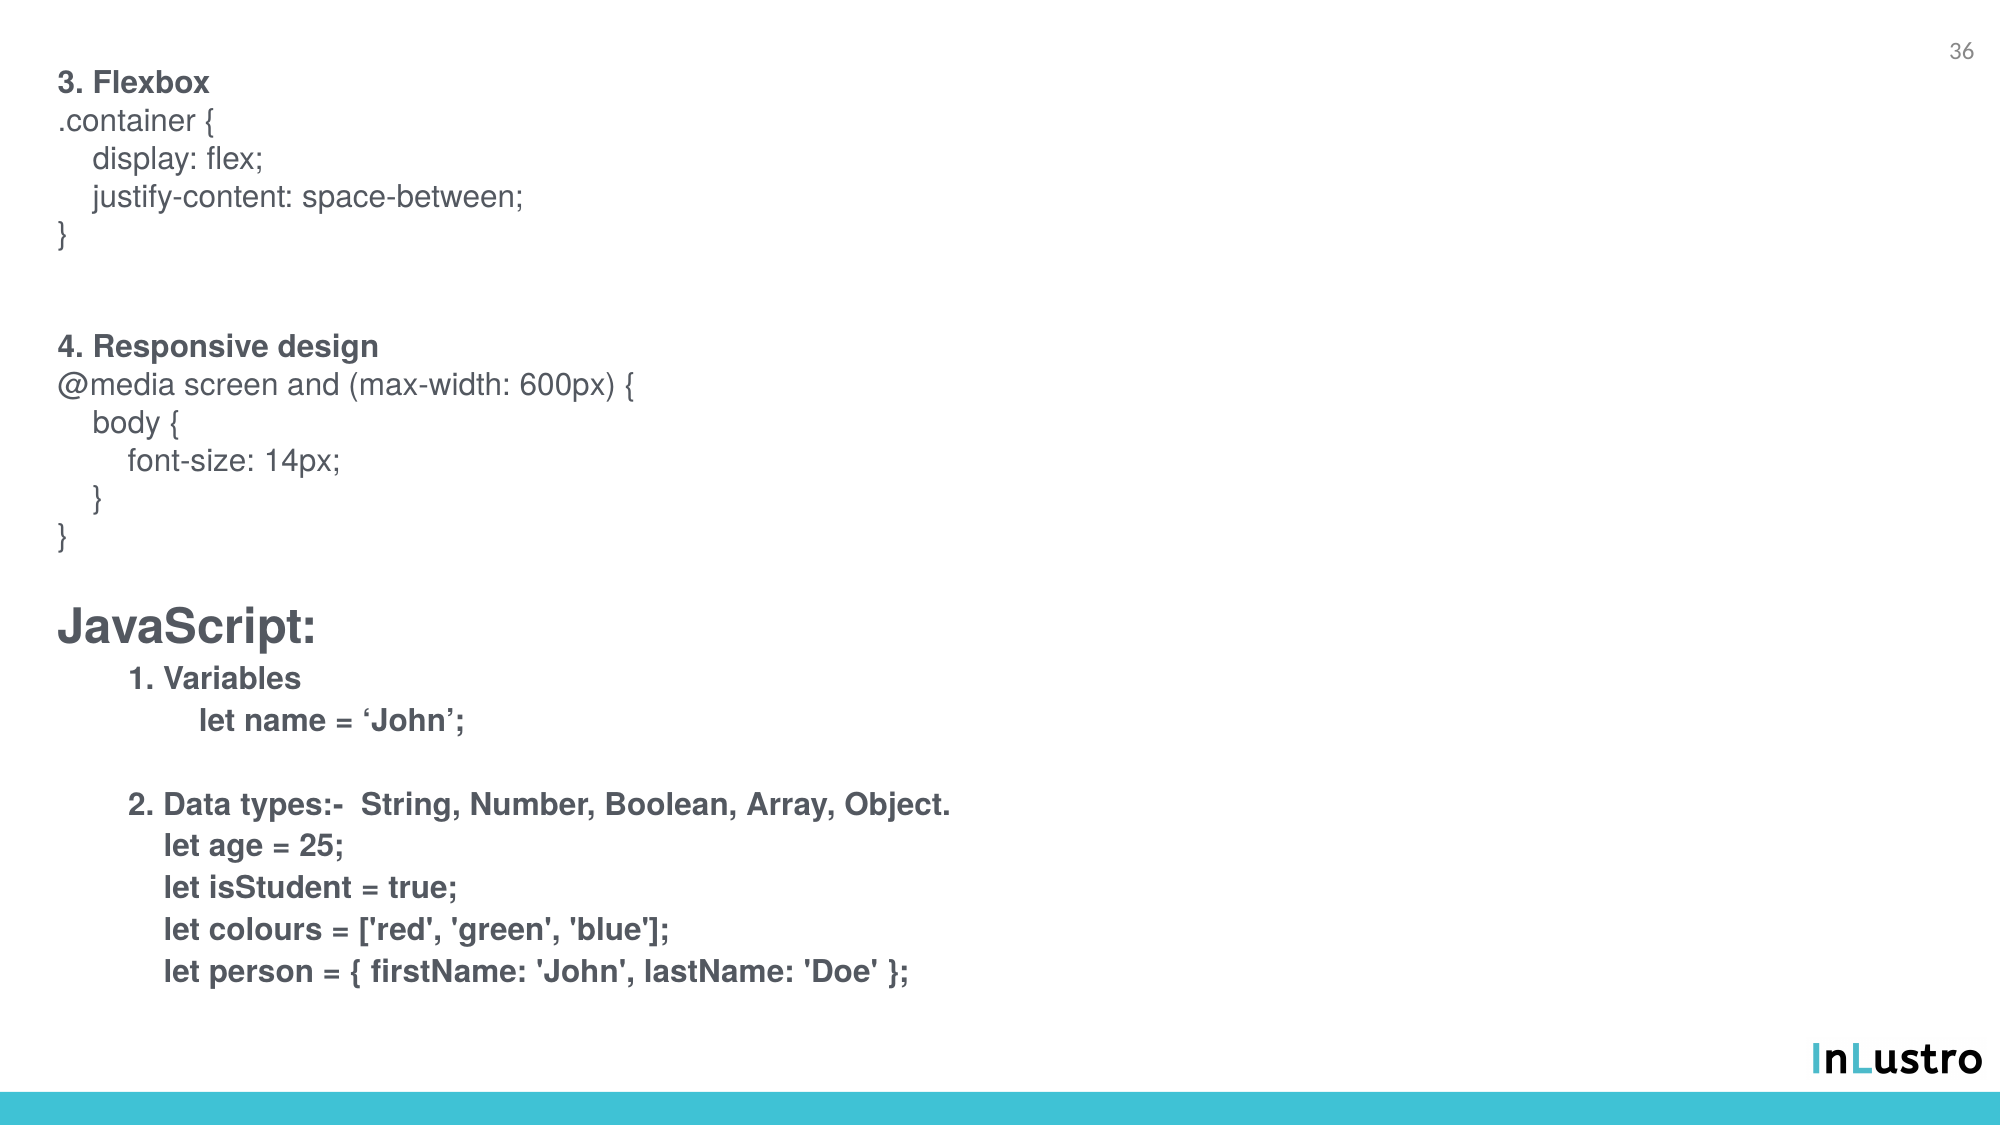

36
3. Flexbox
.container {
    display: flex;
    justify-content: space-between;
}

4. Responsive design
@media screen and (max-width: 600px) {
    body {
        font-size: 14px;
    }
}

JavaScript:
1. Variables
let name = ‘John’;

2. Data types:-  String, Number, Boolean, Array, Object.
let age = 25;
let isStudent = true;
let colours = ['red', 'green', 'blue'];
let person = { firstName: 'John', lastName: 'Doe' };